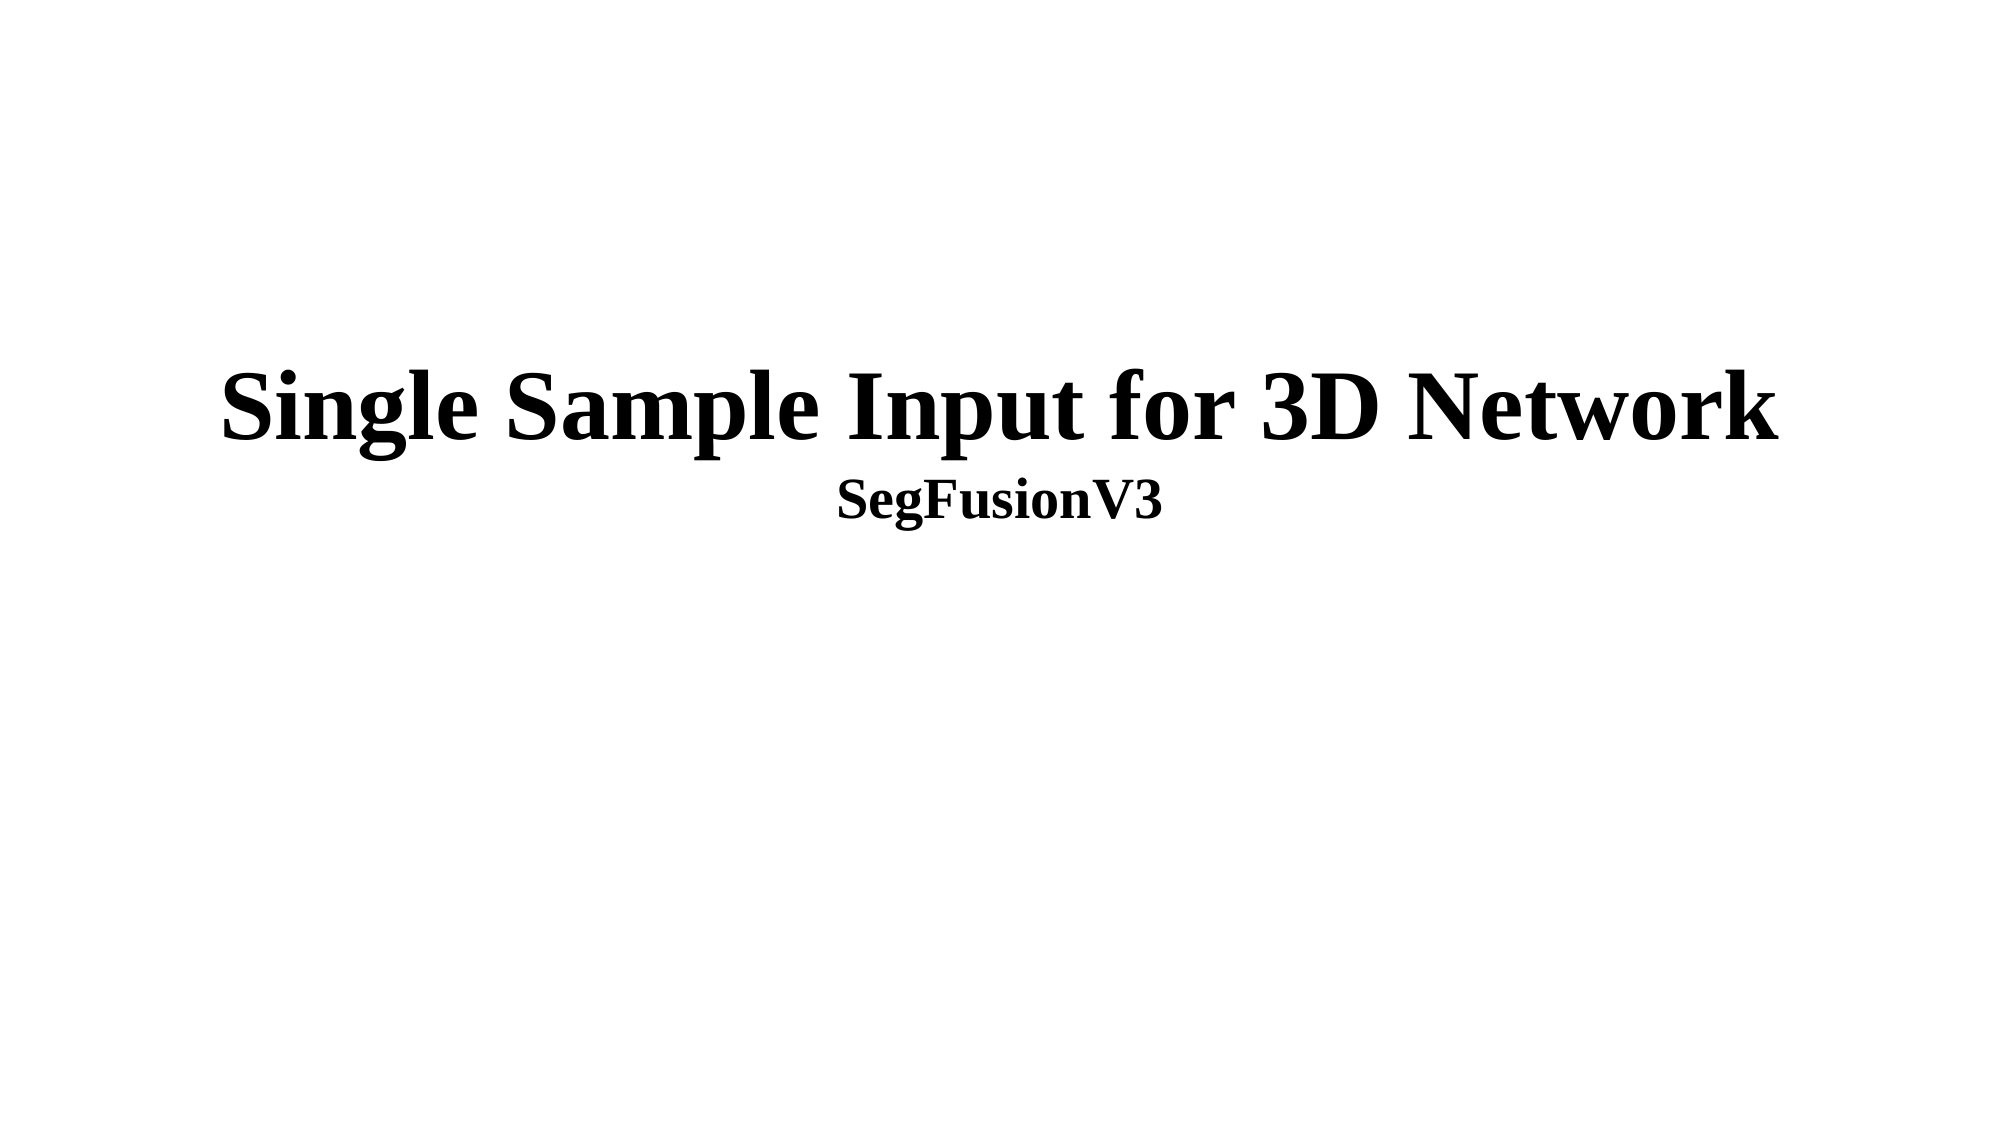

Single Sample Input for 3D Network
SegFusionV3